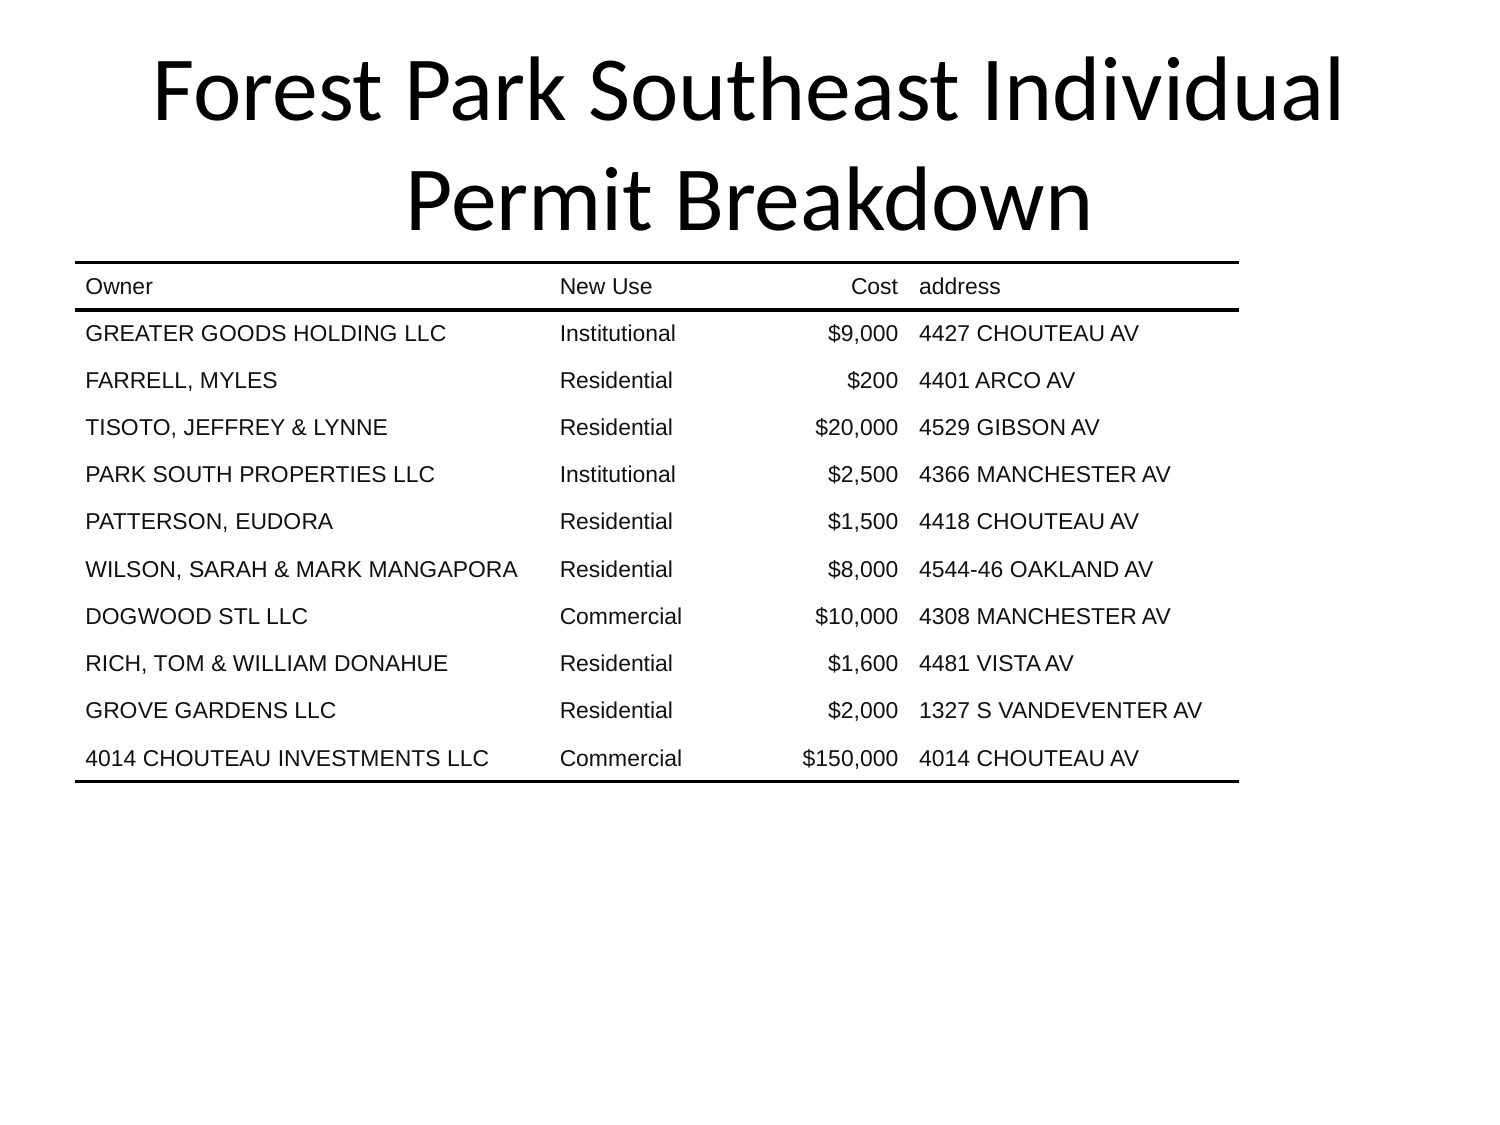

# Forest Park Southeast Individual Permit Breakdown
| Owner | New Use | Cost | address |
| --- | --- | --- | --- |
| GREATER GOODS HOLDING LLC | Institutional | $9,000 | 4427 CHOUTEAU AV |
| FARRELL, MYLES | Residential | $200 | 4401 ARCO AV |
| TISOTO, JEFFREY & LYNNE | Residential | $20,000 | 4529 GIBSON AV |
| PARK SOUTH PROPERTIES LLC | Institutional | $2,500 | 4366 MANCHESTER AV |
| PATTERSON, EUDORA | Residential | $1,500 | 4418 CHOUTEAU AV |
| WILSON, SARAH & MARK MANGAPORA | Residential | $8,000 | 4544-46 OAKLAND AV |
| DOGWOOD STL LLC | Commercial | $10,000 | 4308 MANCHESTER AV |
| RICH, TOM & WILLIAM DONAHUE | Residential | $1,600 | 4481 VISTA AV |
| GROVE GARDENS LLC | Residential | $2,000 | 1327 S VANDEVENTER AV |
| 4014 CHOUTEAU INVESTMENTS LLC | Commercial | $150,000 | 4014 CHOUTEAU AV |